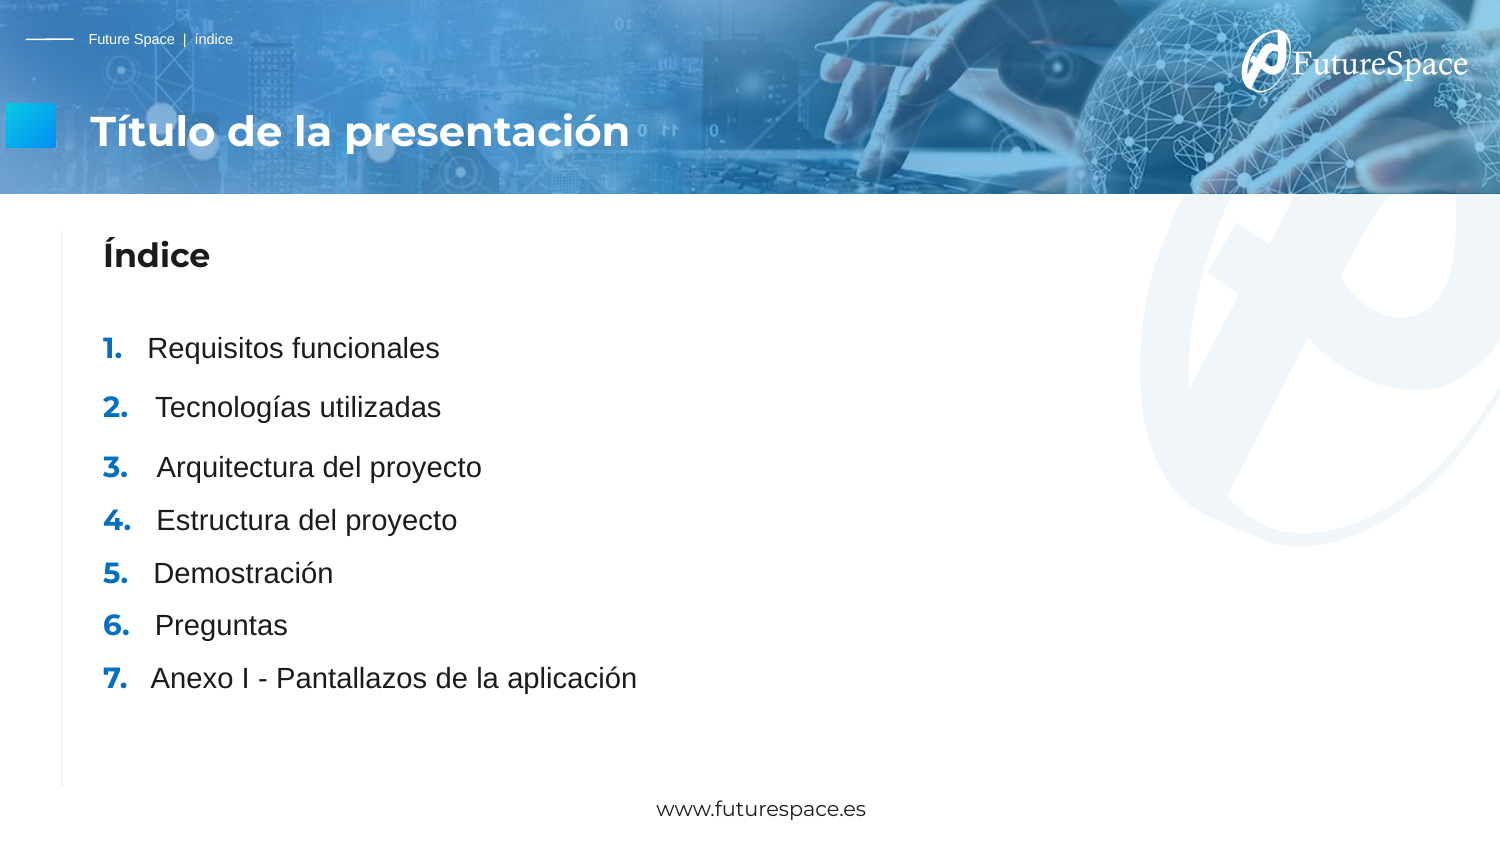

Título de la presentación

Índice
1.   Requisitos funcionales
2.   Tecnologías utilizadas
3.   Arquitectura del proyecto
4.   Estructura del proyecto
5.   Demostración
6.   Preguntas
7.   Anexo I - Pantallazos de la aplicación